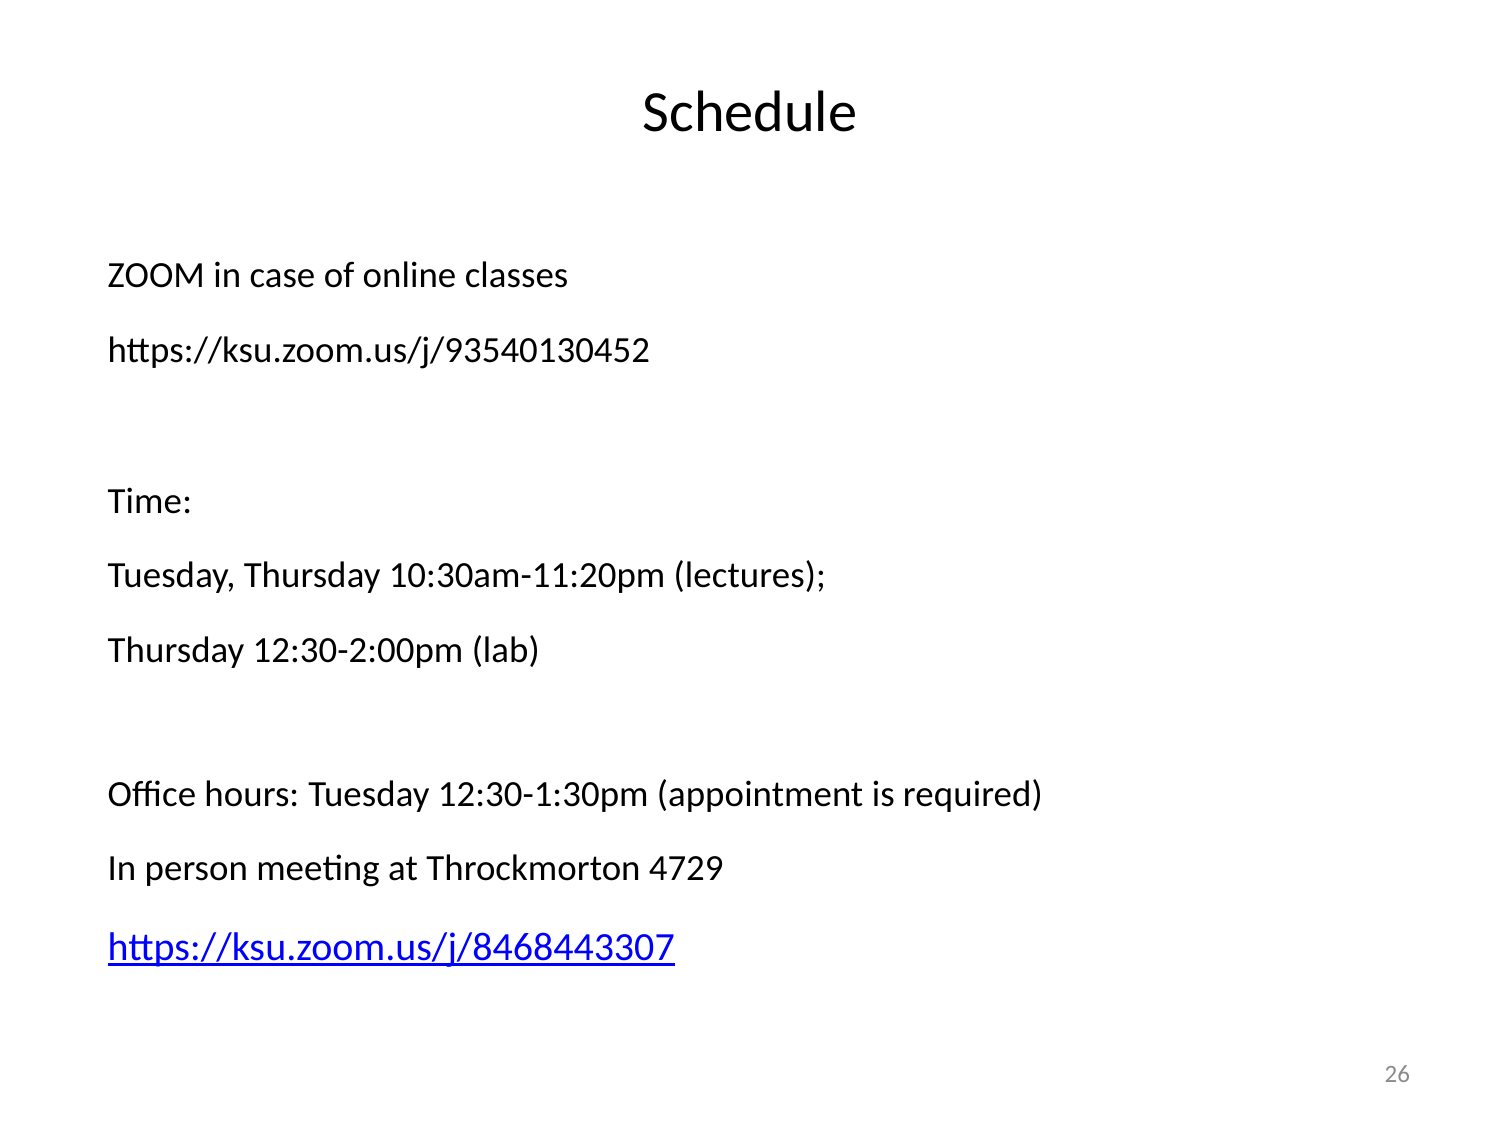

# Schedule
ZOOM in case of online classes
https://ksu.zoom.us/j/93540130452
Time:
Tuesday, Thursday 10:30am-11:20pm (lectures);
Thursday 12:30-2:00pm (lab)
Office hours: Tuesday 12:30-1:30pm (appointment is required)
In person meeting at Throckmorton 4729
https://ksu.zoom.us/j/8468443307
26